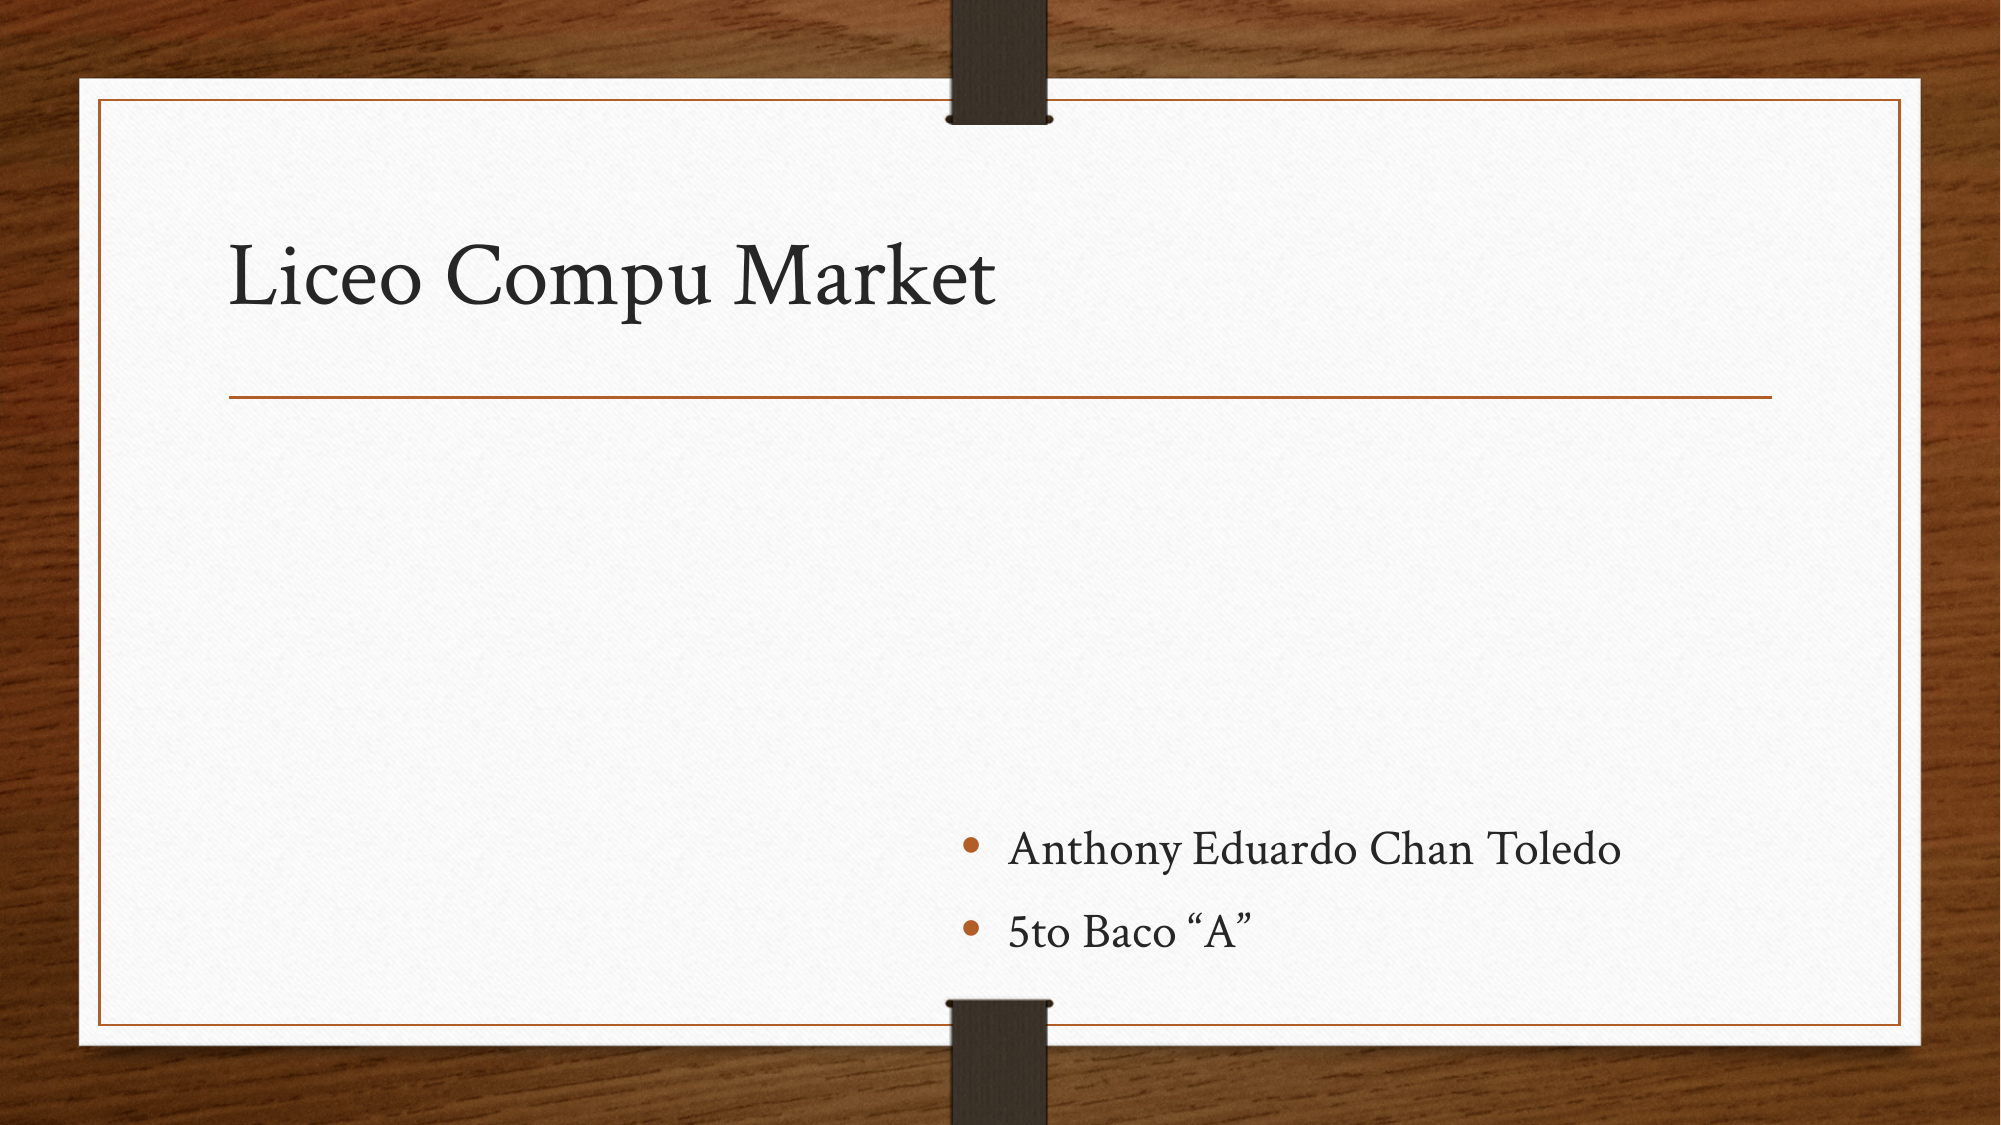

# Liceo Compu Market
Anthony Eduardo Chan Toledo
5to Baco “A”